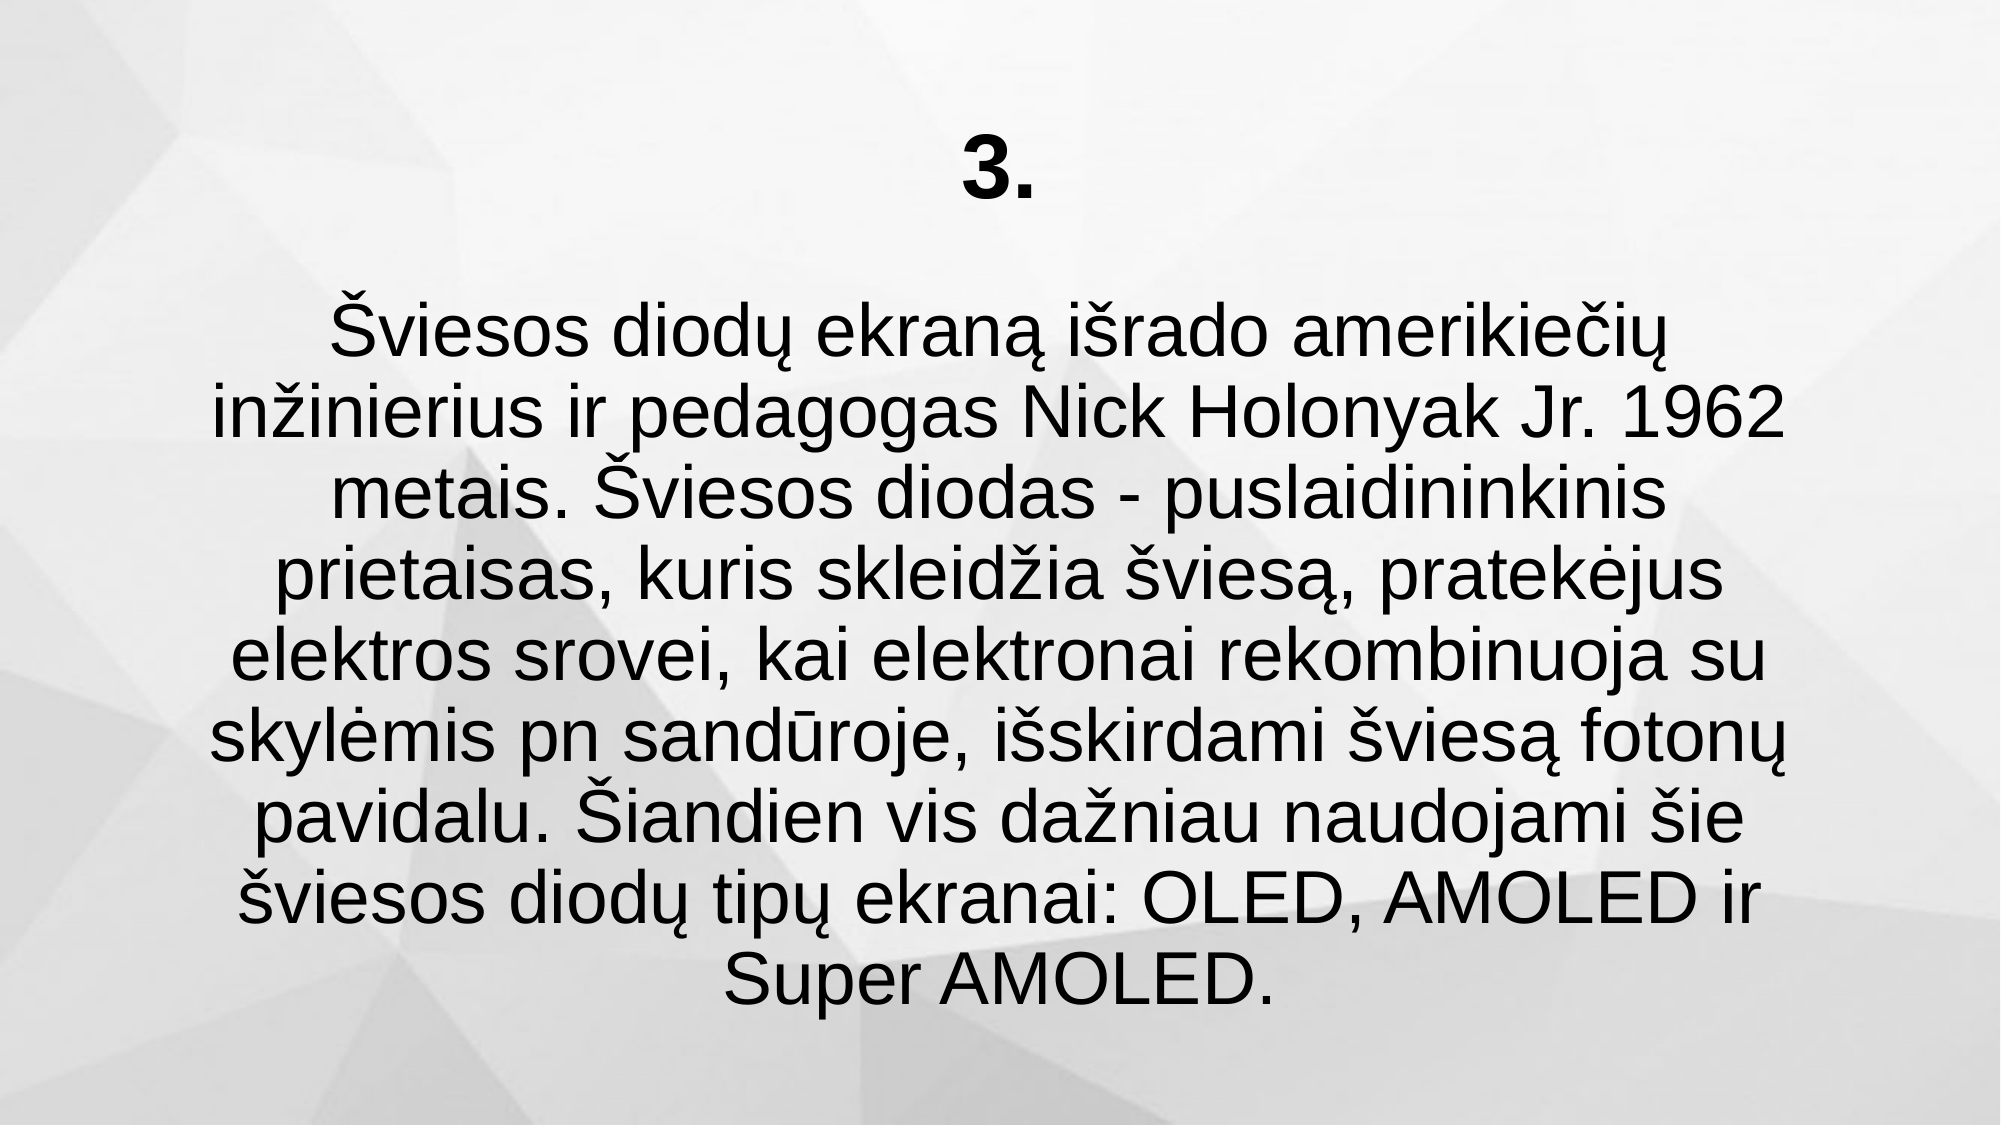

# 3.
Šviesos diodų ekraną išrado amerikiečių inžinierius ir pedagogas Nick Holonyak Jr. 1962 metais. Šviesos diodas - puslaidininkinis prietaisas, kuris skleidžia šviesą, pratekėjus elektros srovei, kai elektronai rekombinuoja su skylėmis pn sandūroje, išskirdami šviesą fotonų pavidalu. Šiandien vis dažniau naudojami šie šviesos diodų tipų ekranai: OLED, AMOLED ir Super AMOLED.